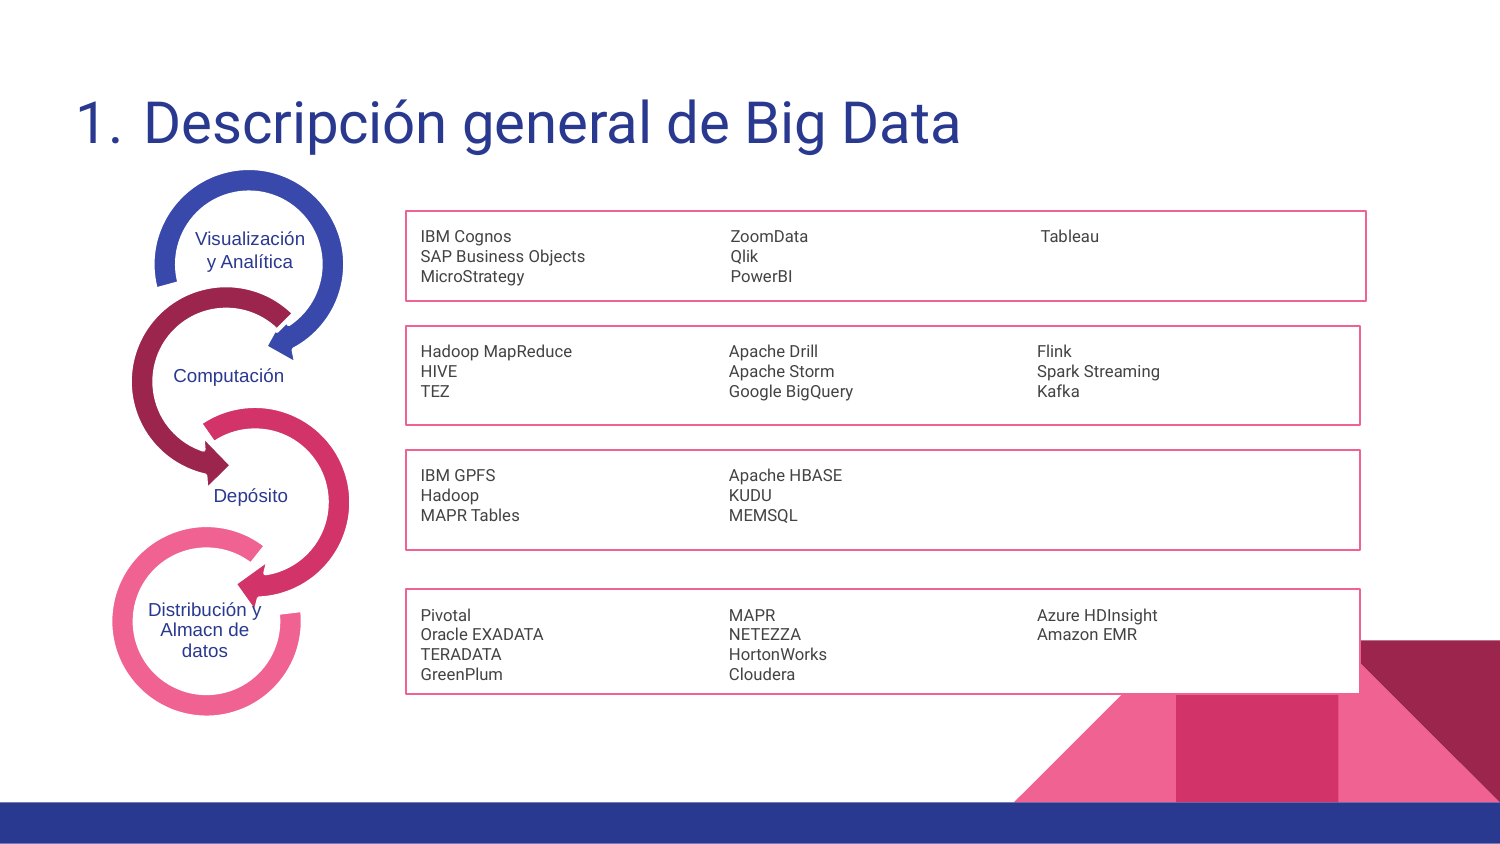

# Descripción general de Big Data
Visualización y Analítica
Computación
Depósito
Distribución y Almacn de datos
IBM Cognos
SAP Business Objects
MicroStrategy
ZoomData
Qlik
PowerBI
Tableau
Hadoop MapReduce
HIVE
TEZ
Apache Drill
Apache Storm
Google BigQuery
Flink
Spark Streaming
Kafka
IBM GPFS
Hadoop
MAPR Tables
Apache HBASE
KUDU
MEMSQL
Pivotal
Oracle EXADATA
TERADATA
GreenPlum
MAPR
NETEZZA
HortonWorks
Cloudera
Azure HDInsight
Amazon EMR